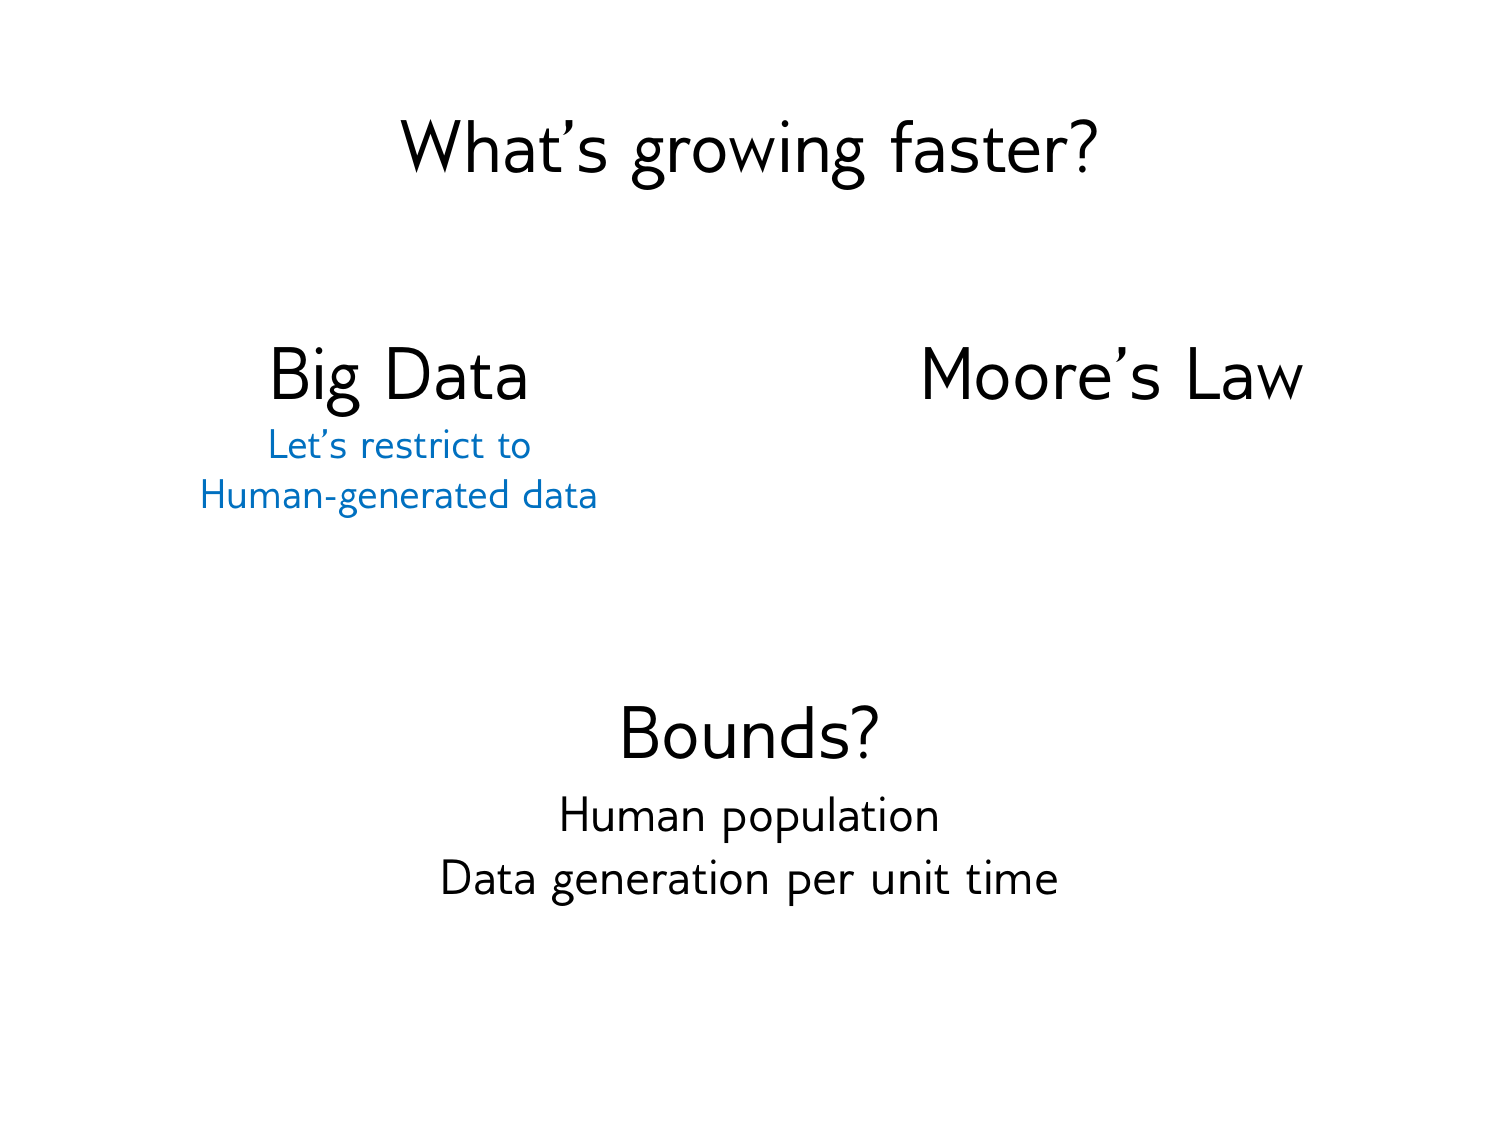

What’s growing faster?
Big Data
Moore’s Law
Let’s restrict to
Human-generated data
Bounds?
Human population
Data generation per unit time